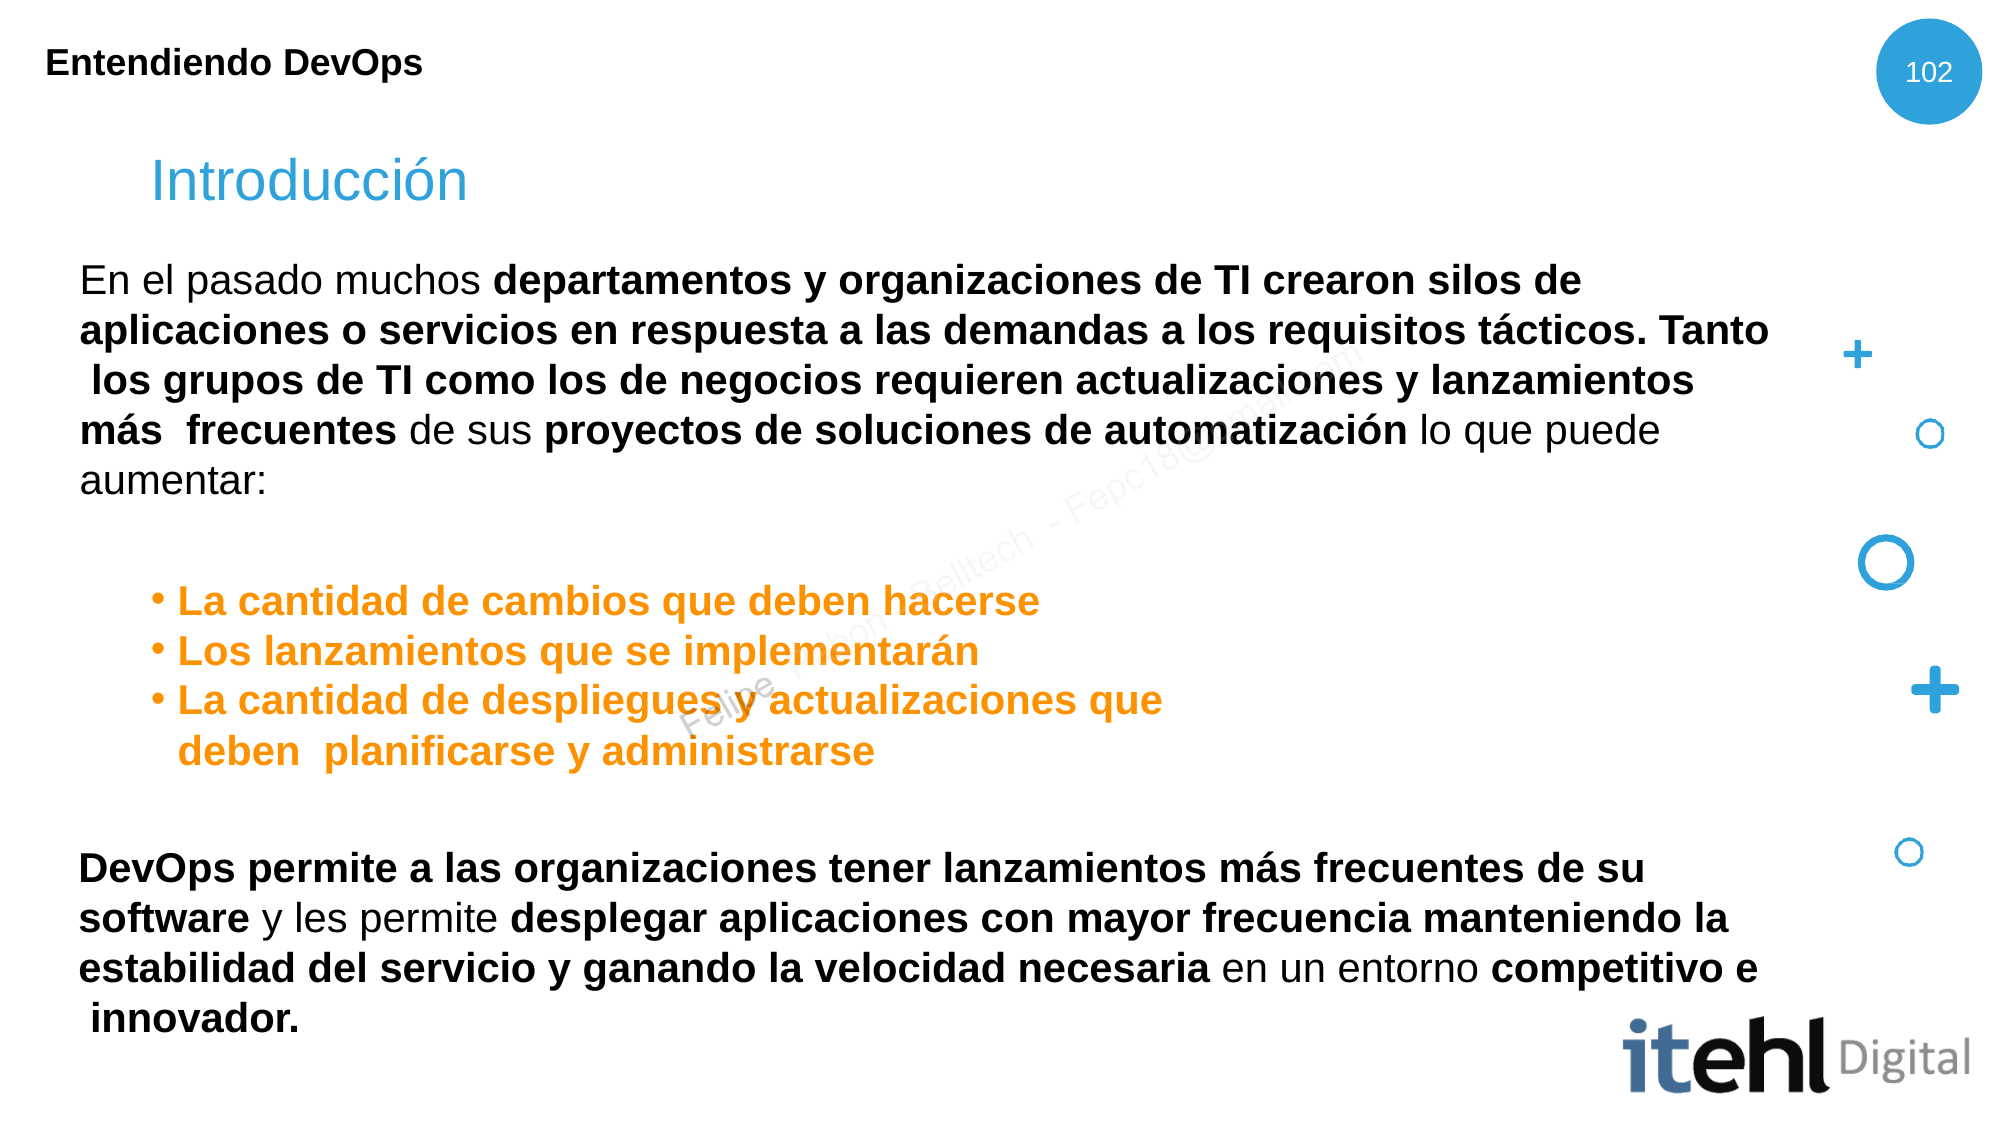

Entendiendo DevOps
102
# Introducción
En el pasado muchos departamentos y organizaciones de TI crearon silos de  aplicaciones o servicios en respuesta a las demandas a los requisitos tácticos. Tanto  los grupos de TI como los de negocios requieren actualizaciones y lanzamientos más  frecuentes de sus proyectos de soluciones de automatización lo que puede aumentar:

La cantidad de cambios que deben hacerse
Los lanzamientos que se implementarán
La cantidad de despliegues y actualizaciones que deben  planificarse y administrarse

DevOps permite a las organizaciones tener lanzamientos más frecuentes de su  software y les permite desplegar aplicaciones con mayor frecuencia manteniendo la  estabilidad del servicio y ganando la velocidad necesaria en un entorno competitivo e  innovador.